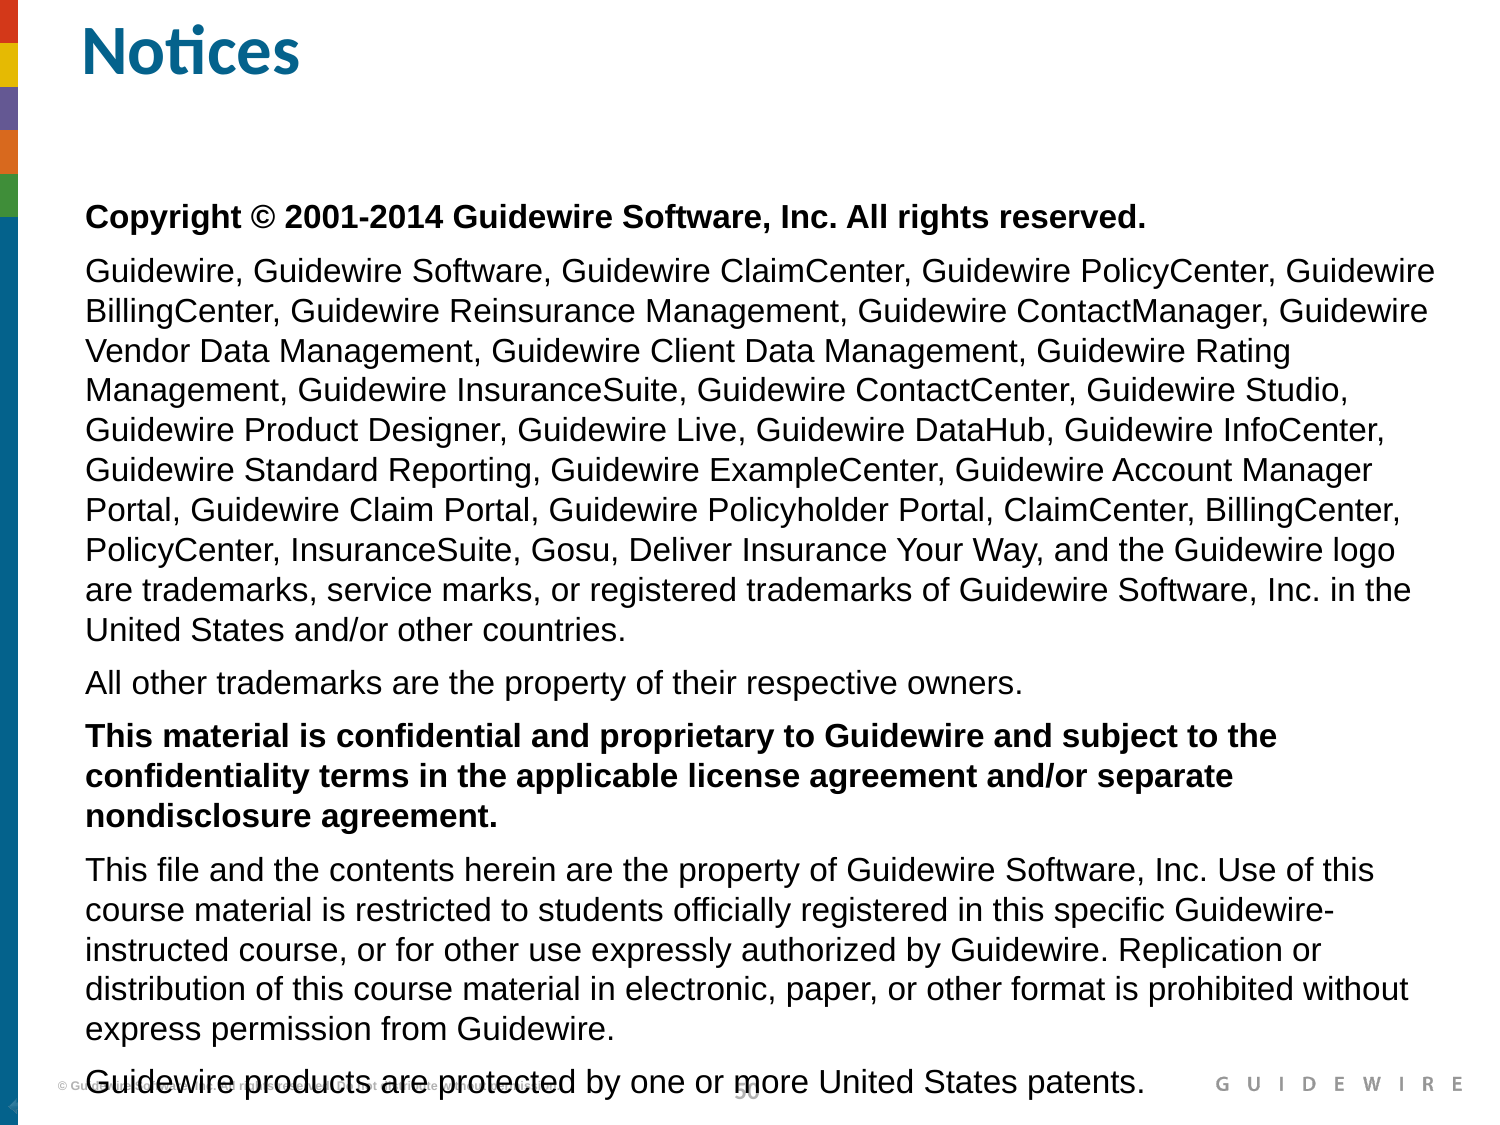

# Notices
Copyright © 2001-2014 Guidewire Software, Inc. All rights reserved.
Guidewire, Guidewire Software, Guidewire ClaimCenter, Guidewire PolicyCenter, Guidewire BillingCenter, Guidewire Reinsurance Management, Guidewire ContactManager, Guidewire Vendor Data Management, Guidewire Client Data Management, Guidewire Rating Management, Guidewire InsuranceSuite, Guidewire ContactCenter, Guidewire Studio, Guidewire Product Designer, Guidewire Live, Guidewire DataHub, Guidewire InfoCenter, Guidewire Standard Reporting, Guidewire ExampleCenter, Guidewire Account Manager Portal, Guidewire Claim Portal, Guidewire Policyholder Portal, ClaimCenter, BillingCenter, PolicyCenter, InsuranceSuite, Gosu, Deliver Insurance Your Way, and the Guidewire logo are trademarks, service marks, or registered trademarks of Guidewire Software, Inc. in the United States and/or other countries.
All other trademarks are the property of their respective owners.
This material is confidential and proprietary to Guidewire and subject to the confidentiality terms in the applicable license agreement and/or separate nondisclosure agreement.
This file and the contents herein are the property of Guidewire Software, Inc. Use of this course material is restricted to students officially registered in this specific Guidewire-instructed course, or for other use expressly authorized by Guidewire. Replication or distribution of this course material in electronic, paper, or other format is prohibited without express permission from Guidewire.
Guidewire products are protected by one or more United States patents.